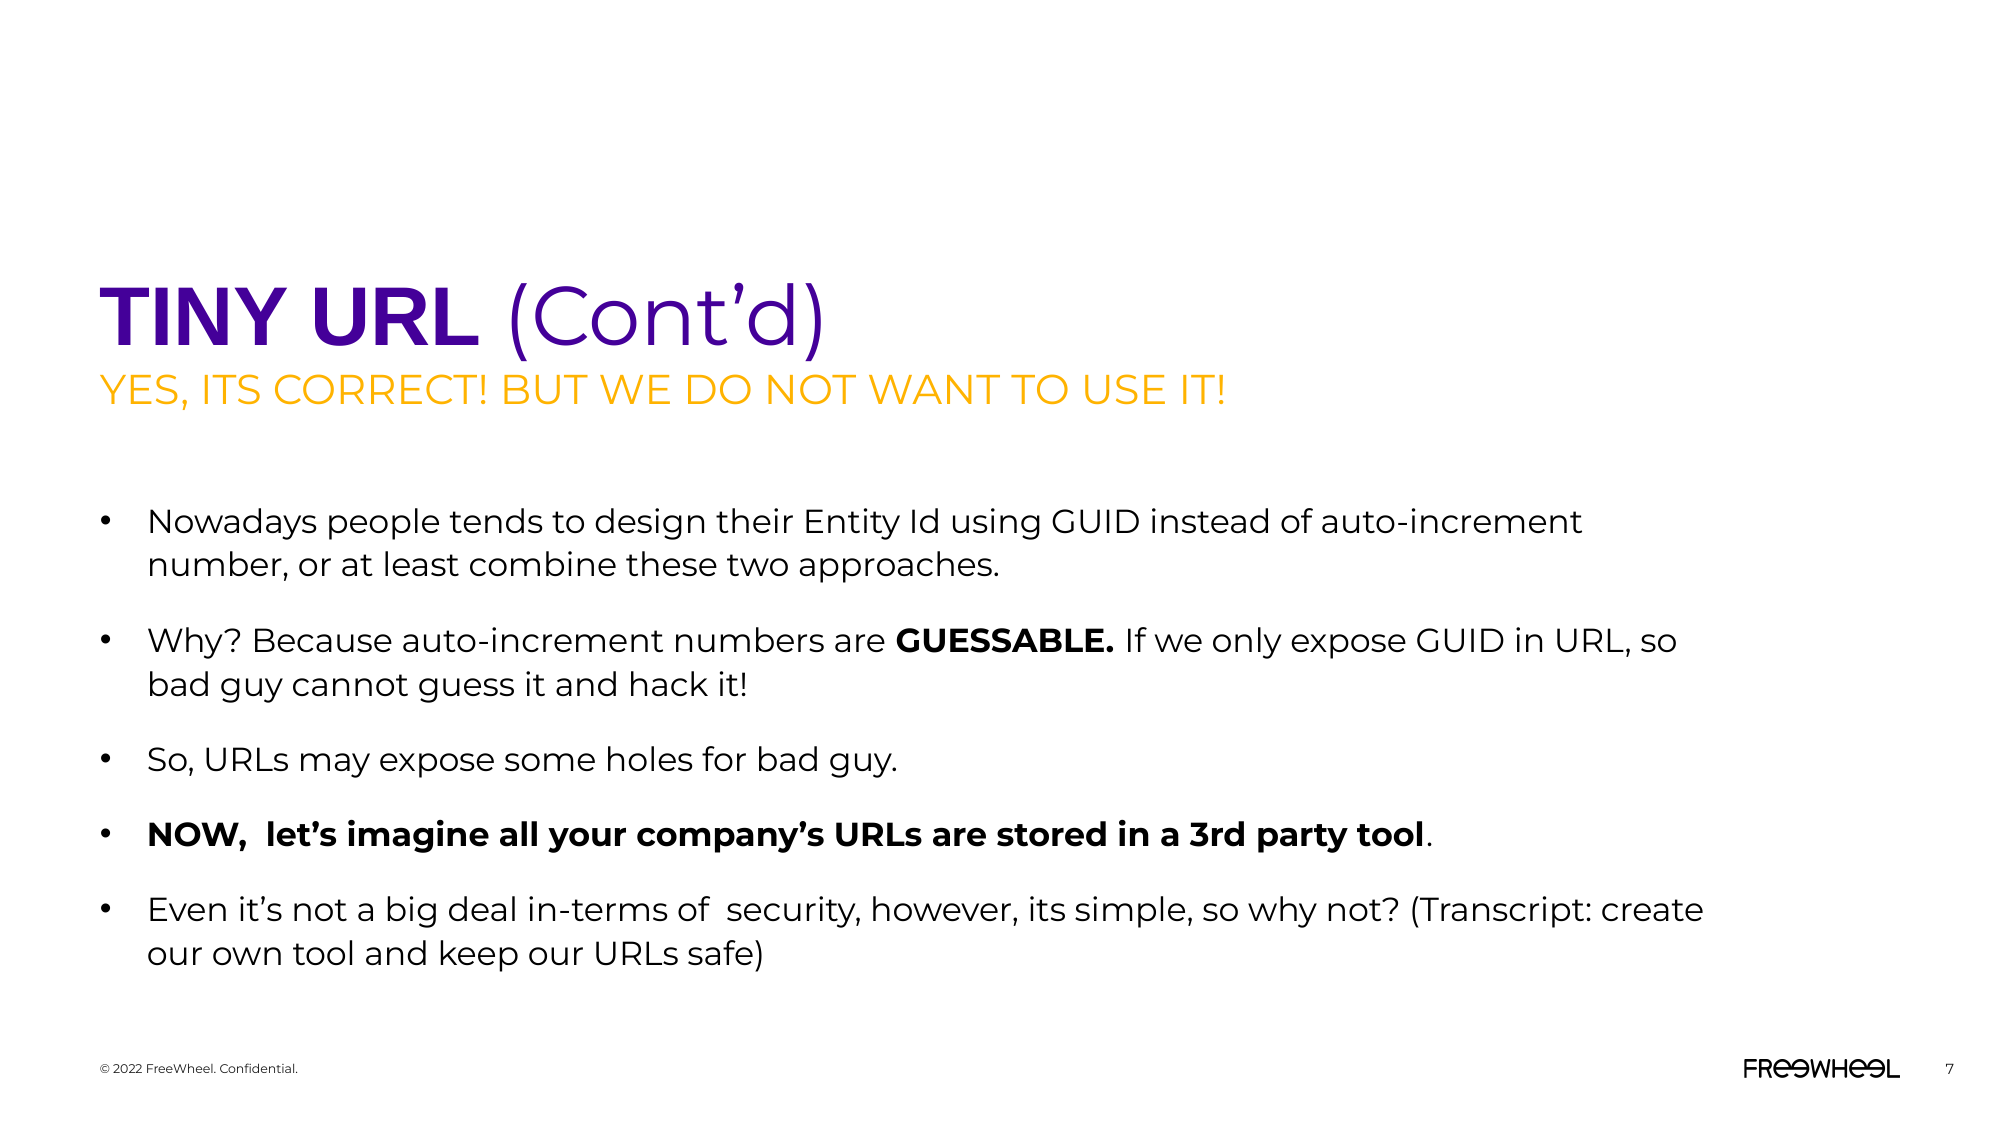

TINY URL (Cont’d)
YES, ITS CORRECT! BUT WE DO NOT WANT TO USE IT!
Nowadays people tends to design their Entity Id using GUID instead of auto-increment number, or at least combine these two approaches.
Why? Because auto-increment numbers are GUESSABLE. If we only expose GUID in URL, so bad guy cannot guess it and hack it!
So, URLs may expose some holes for bad guy.
NOW,  let’s imagine all your company’s URLs are stored in a 3rd party tool.
Even it’s not a big deal in-terms of  security, however, its simple, so why not? (Transcript: create our own tool and keep our URLs safe)
7